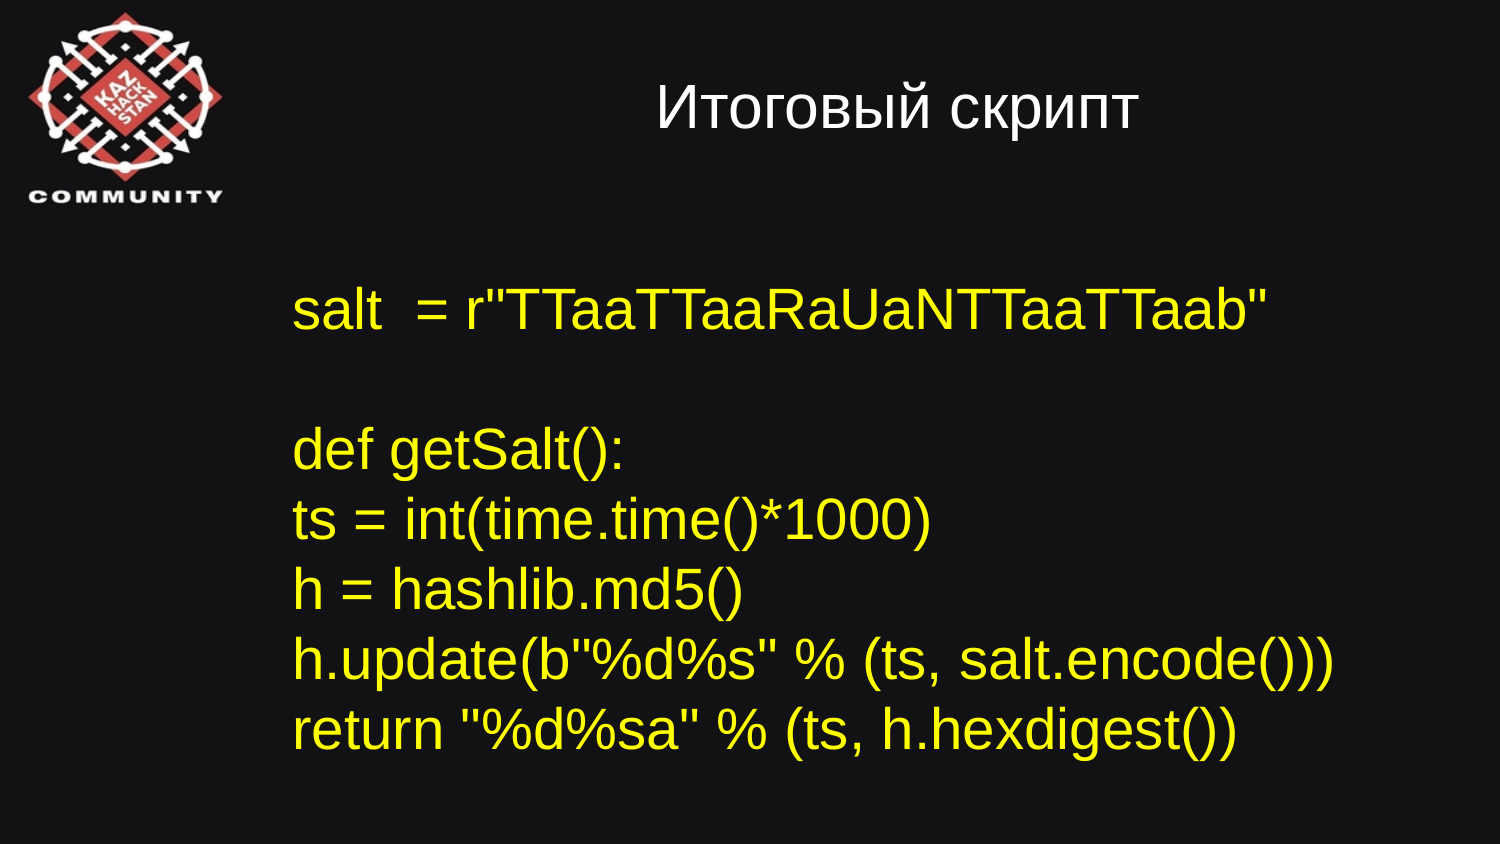

# Итоговый скрипт
salt  = r"TTaaTTaaRaUaNTTaaTTaab"

def getSalt():
ts = int(time.time()*1000)
h = hashlib.md5()
h.update(b"%d%s" % (ts, salt.encode()))
return "%d%sa" % (ts, h.hexdigest())